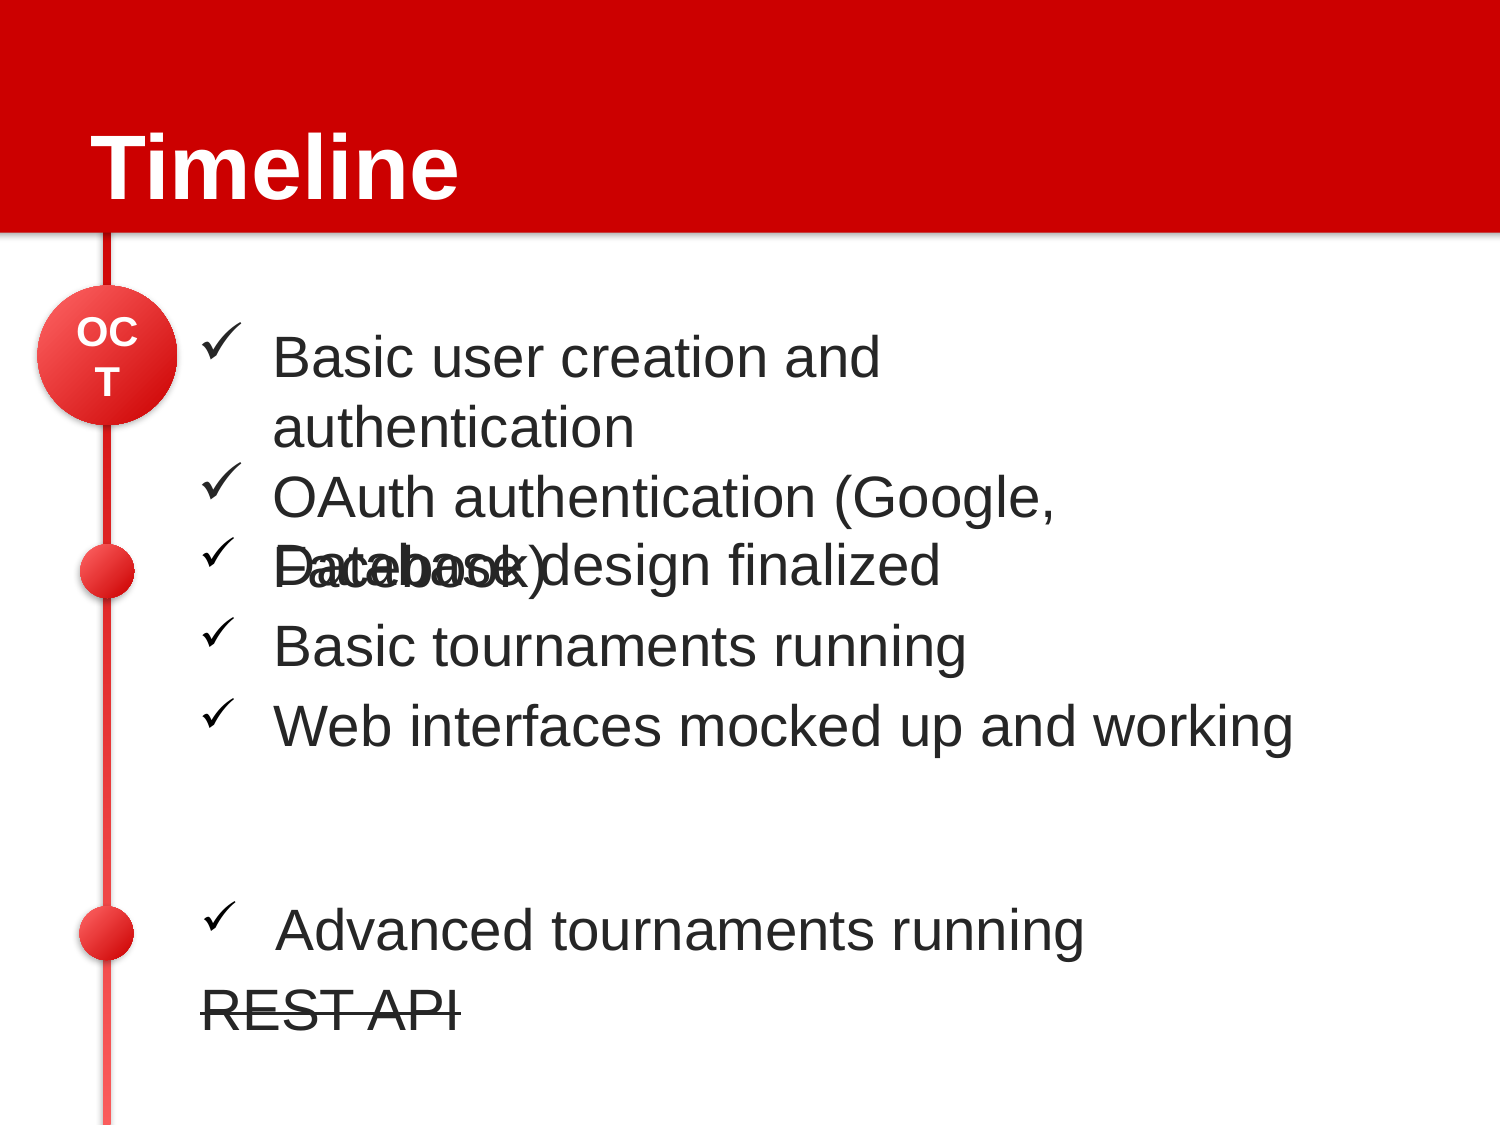

# Timeline

OCT
Basic user creation and authentication
OAuth authentication (Google, Facebook)

Database design finalized
Basic tournaments running
Web interfaces mocked up and working

Advanced tournaments running
REST API